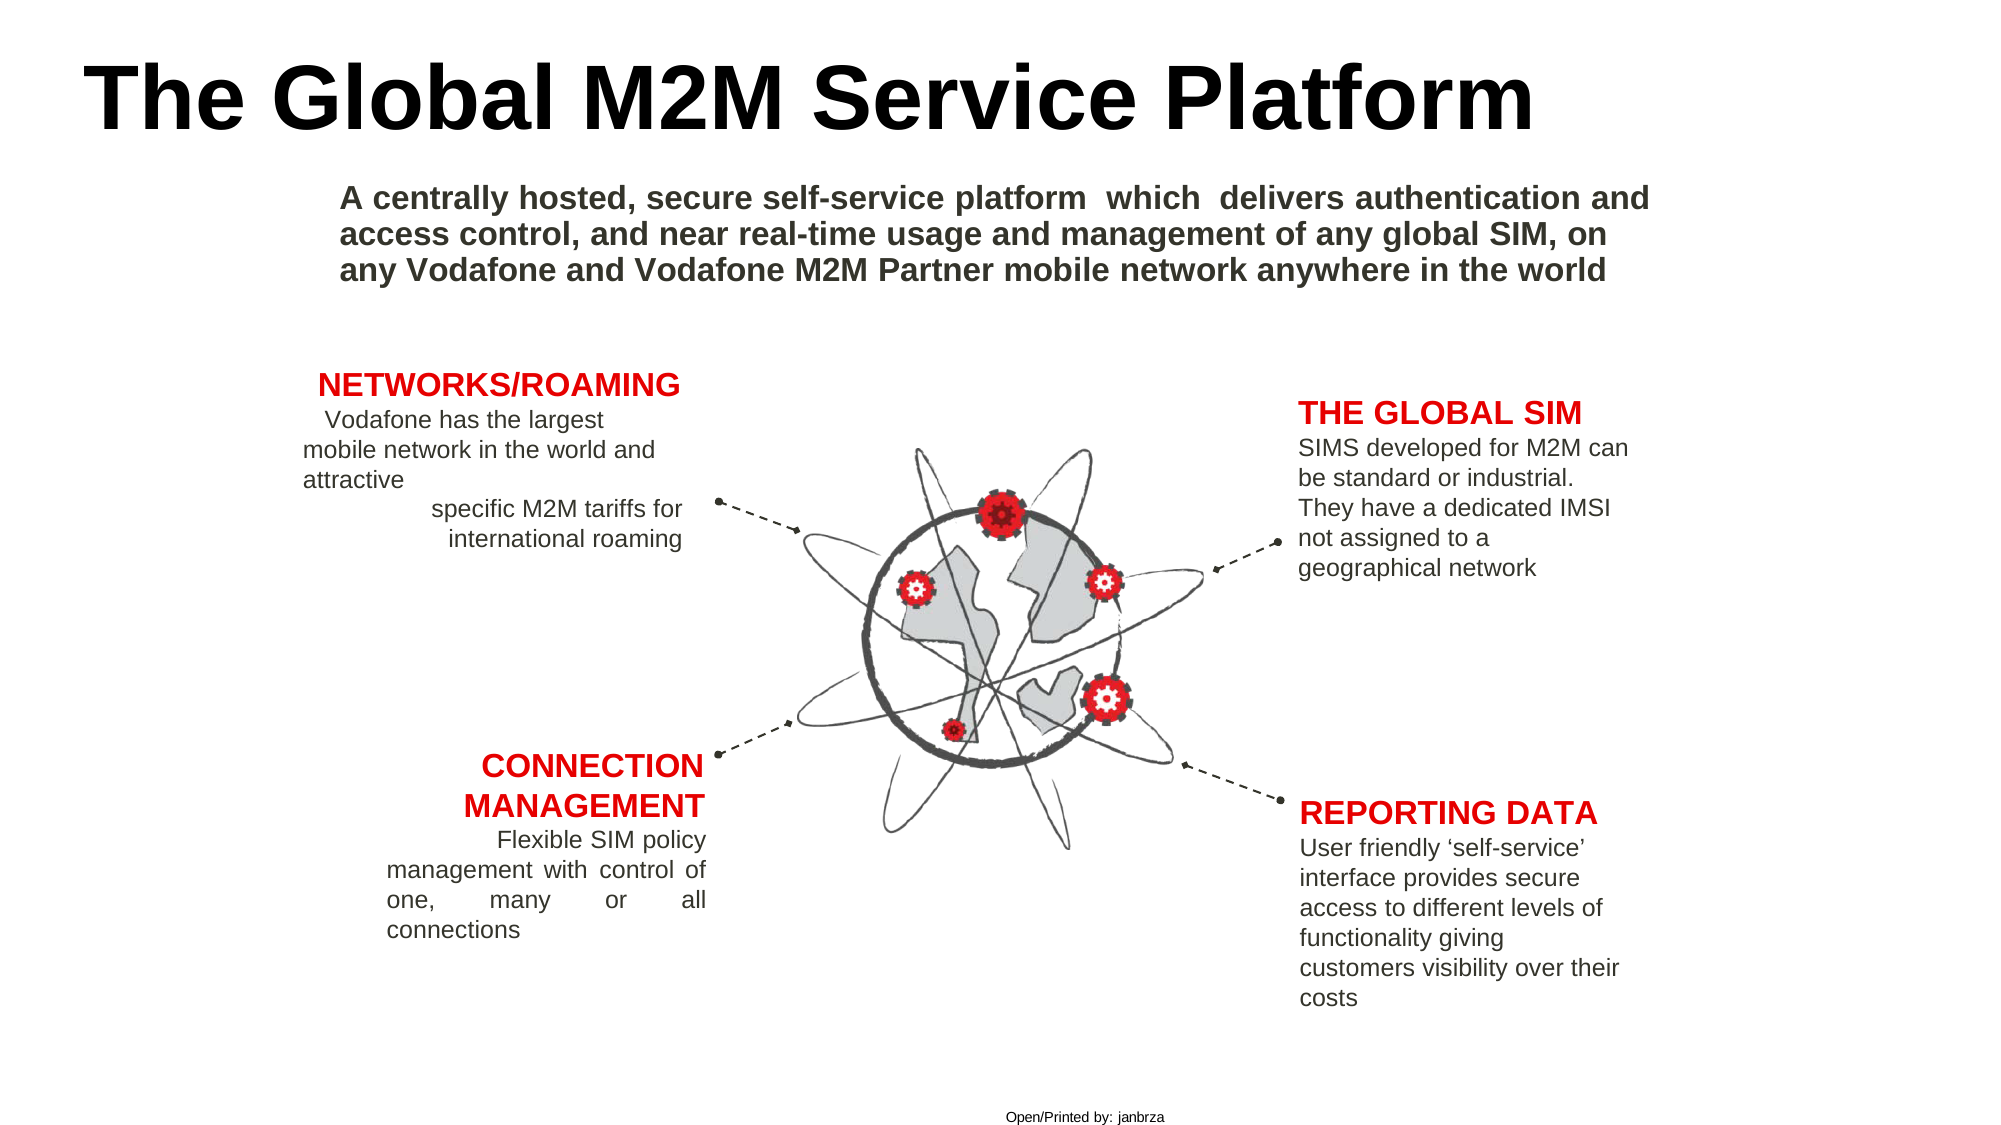

# The Global M2M Service Platform
A centrally hosted, secure self-service platform  which  delivers authentication and access control, and near real-time usage and management of any global SIM, on any Vodafone and Vodafone M2M Partner mobile network anywhere in the world
NETWORKS/ROAMING
Vodafone has the largest mobile network in the world and attractive
specific M2M tariffs for international roaming
THE GLOBAL SIM
SIMS developed for M2M can be standard or industrial. They have a dedicated IMSI not assigned to a geographical network

CONNECTION MANAGEMENT
Flexible SIM policy management with control of one, many or all connections

REPORTING DATA
User friendly ‘self-service’ interface provides secure access to different levels of functionality giving customers visibility over their costs

Open/Printed by: janbrza